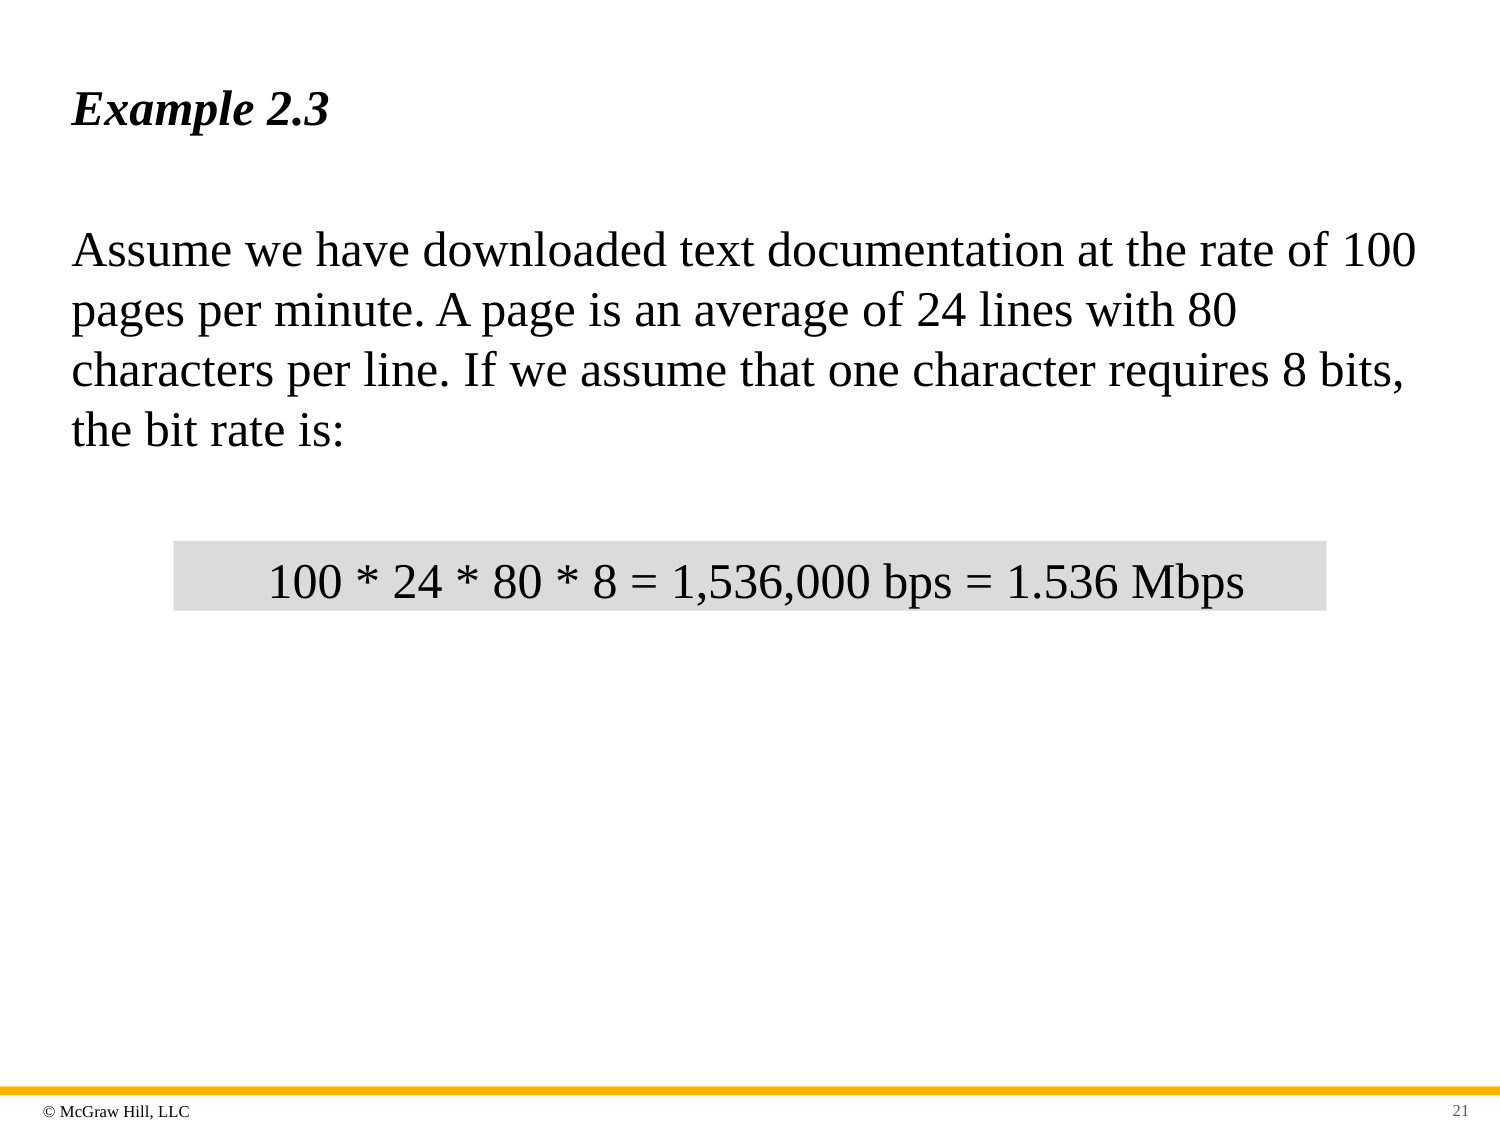

# Example 2.3
Assume we have downloaded text documentation at the rate of 100 pages per minute. A page is an average of 24 lines with 80 characters per line. If we assume that one character requires 8 bits, the bit rate is:
 100 * 24 * 80 * 8 = 1,536,000 bps = 1.536 Mbps
21